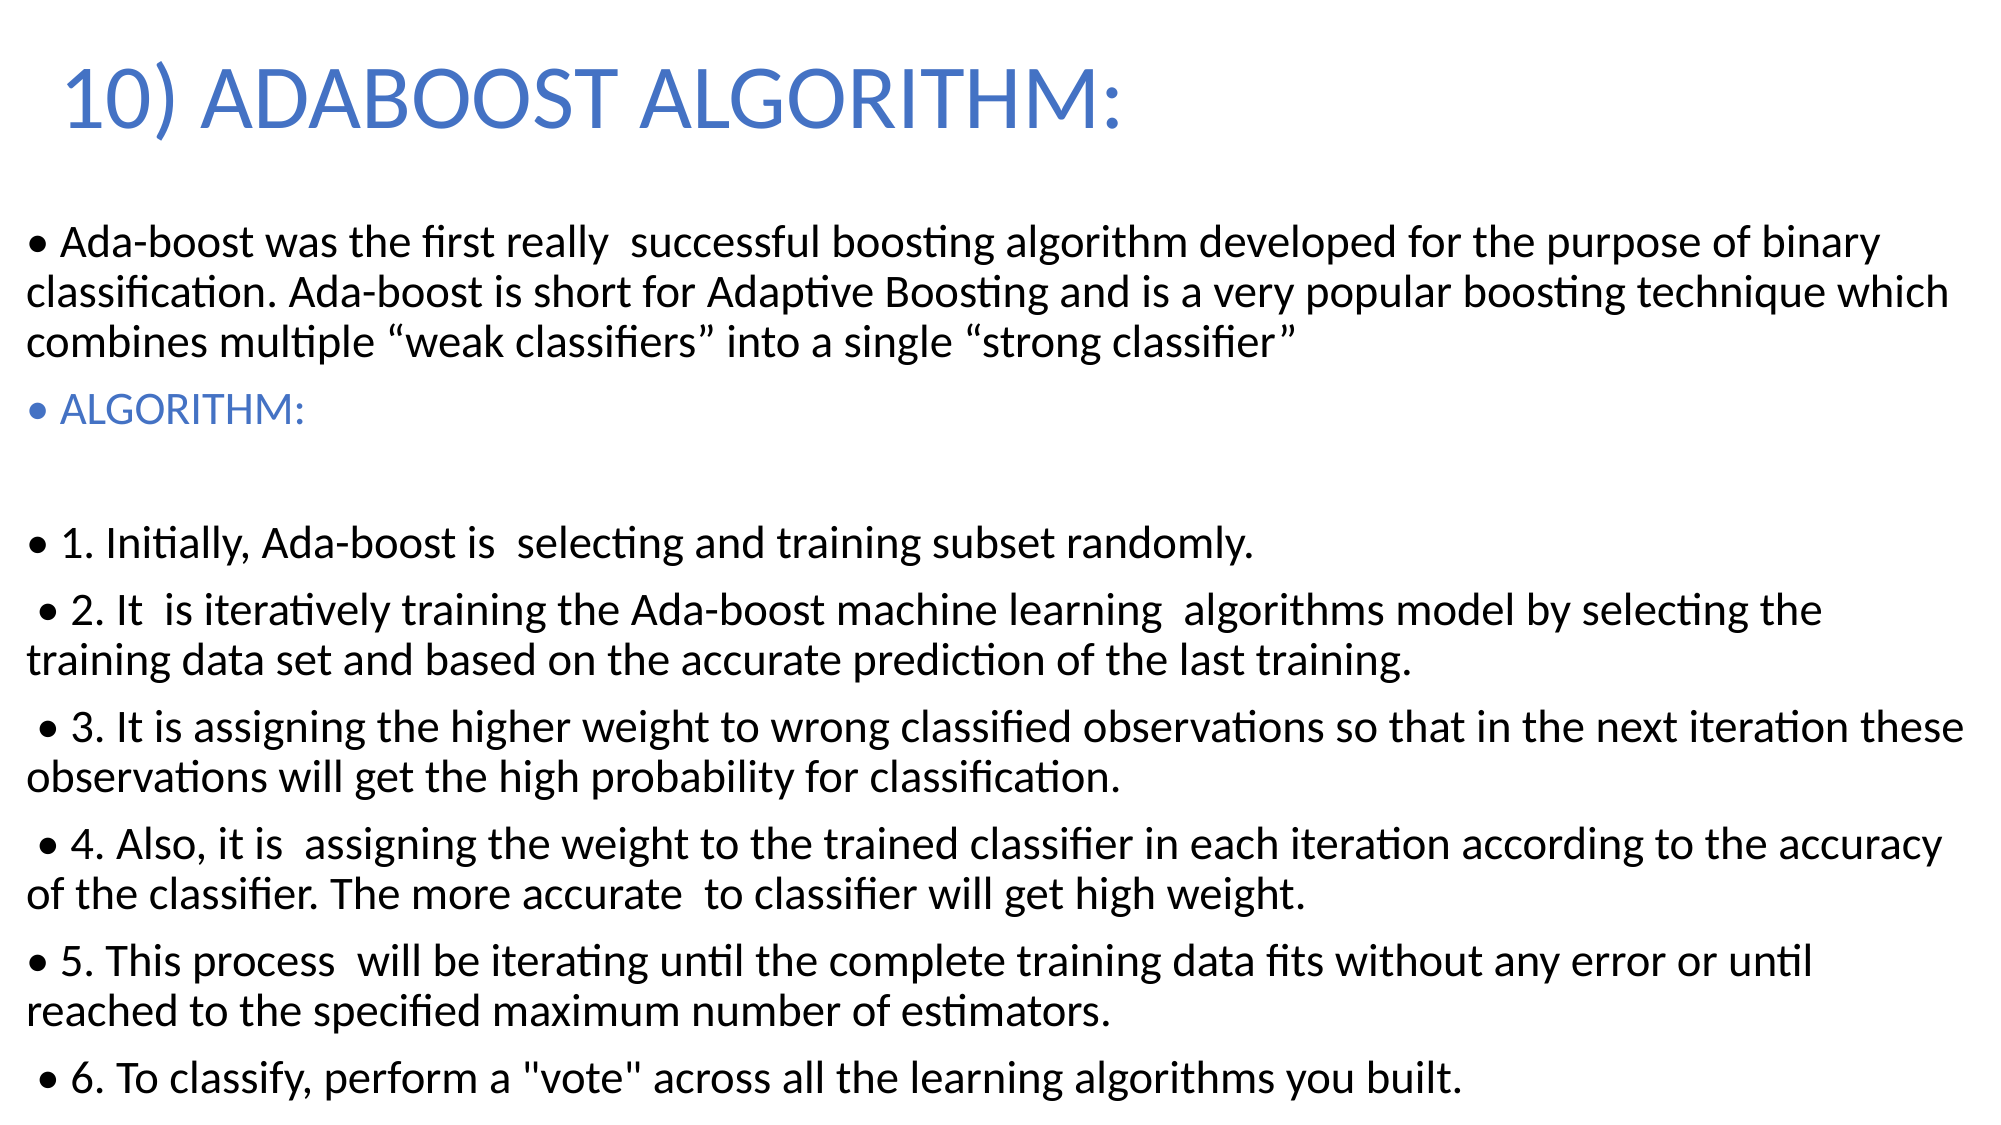

# 10) ADABOOST ALGORITHM:
• Ada-boost was the first really  successful boosting algorithm developed for the purpose of binary classification. Ada-boost is short for Adaptive Boosting and is a very popular boosting technique which combines multiple “weak classifiers” into a single “strong classifier”
• ALGORITHM:

• 1. Initially, Ada-boost is  selecting and training subset randomly.
 • 2. It  is iteratively training the Ada-boost machine learning  algorithms model by selecting the training data set and based on the accurate prediction of the last training.
 • 3. It is assigning the higher weight to wrong classified observations so that in the next iteration these observations will get the high probability for classification.
 • 4. Also, it is  assigning the weight to the trained classifier in each iteration according to the accuracy of the classifier. The more accurate  to classifier will get high weight.
• 5. This process  will be iterating until the complete training data fits without any error or until reached to the specified maximum number of estimators.
 • 6. To classify, perform a "vote" across all the learning algorithms you built.